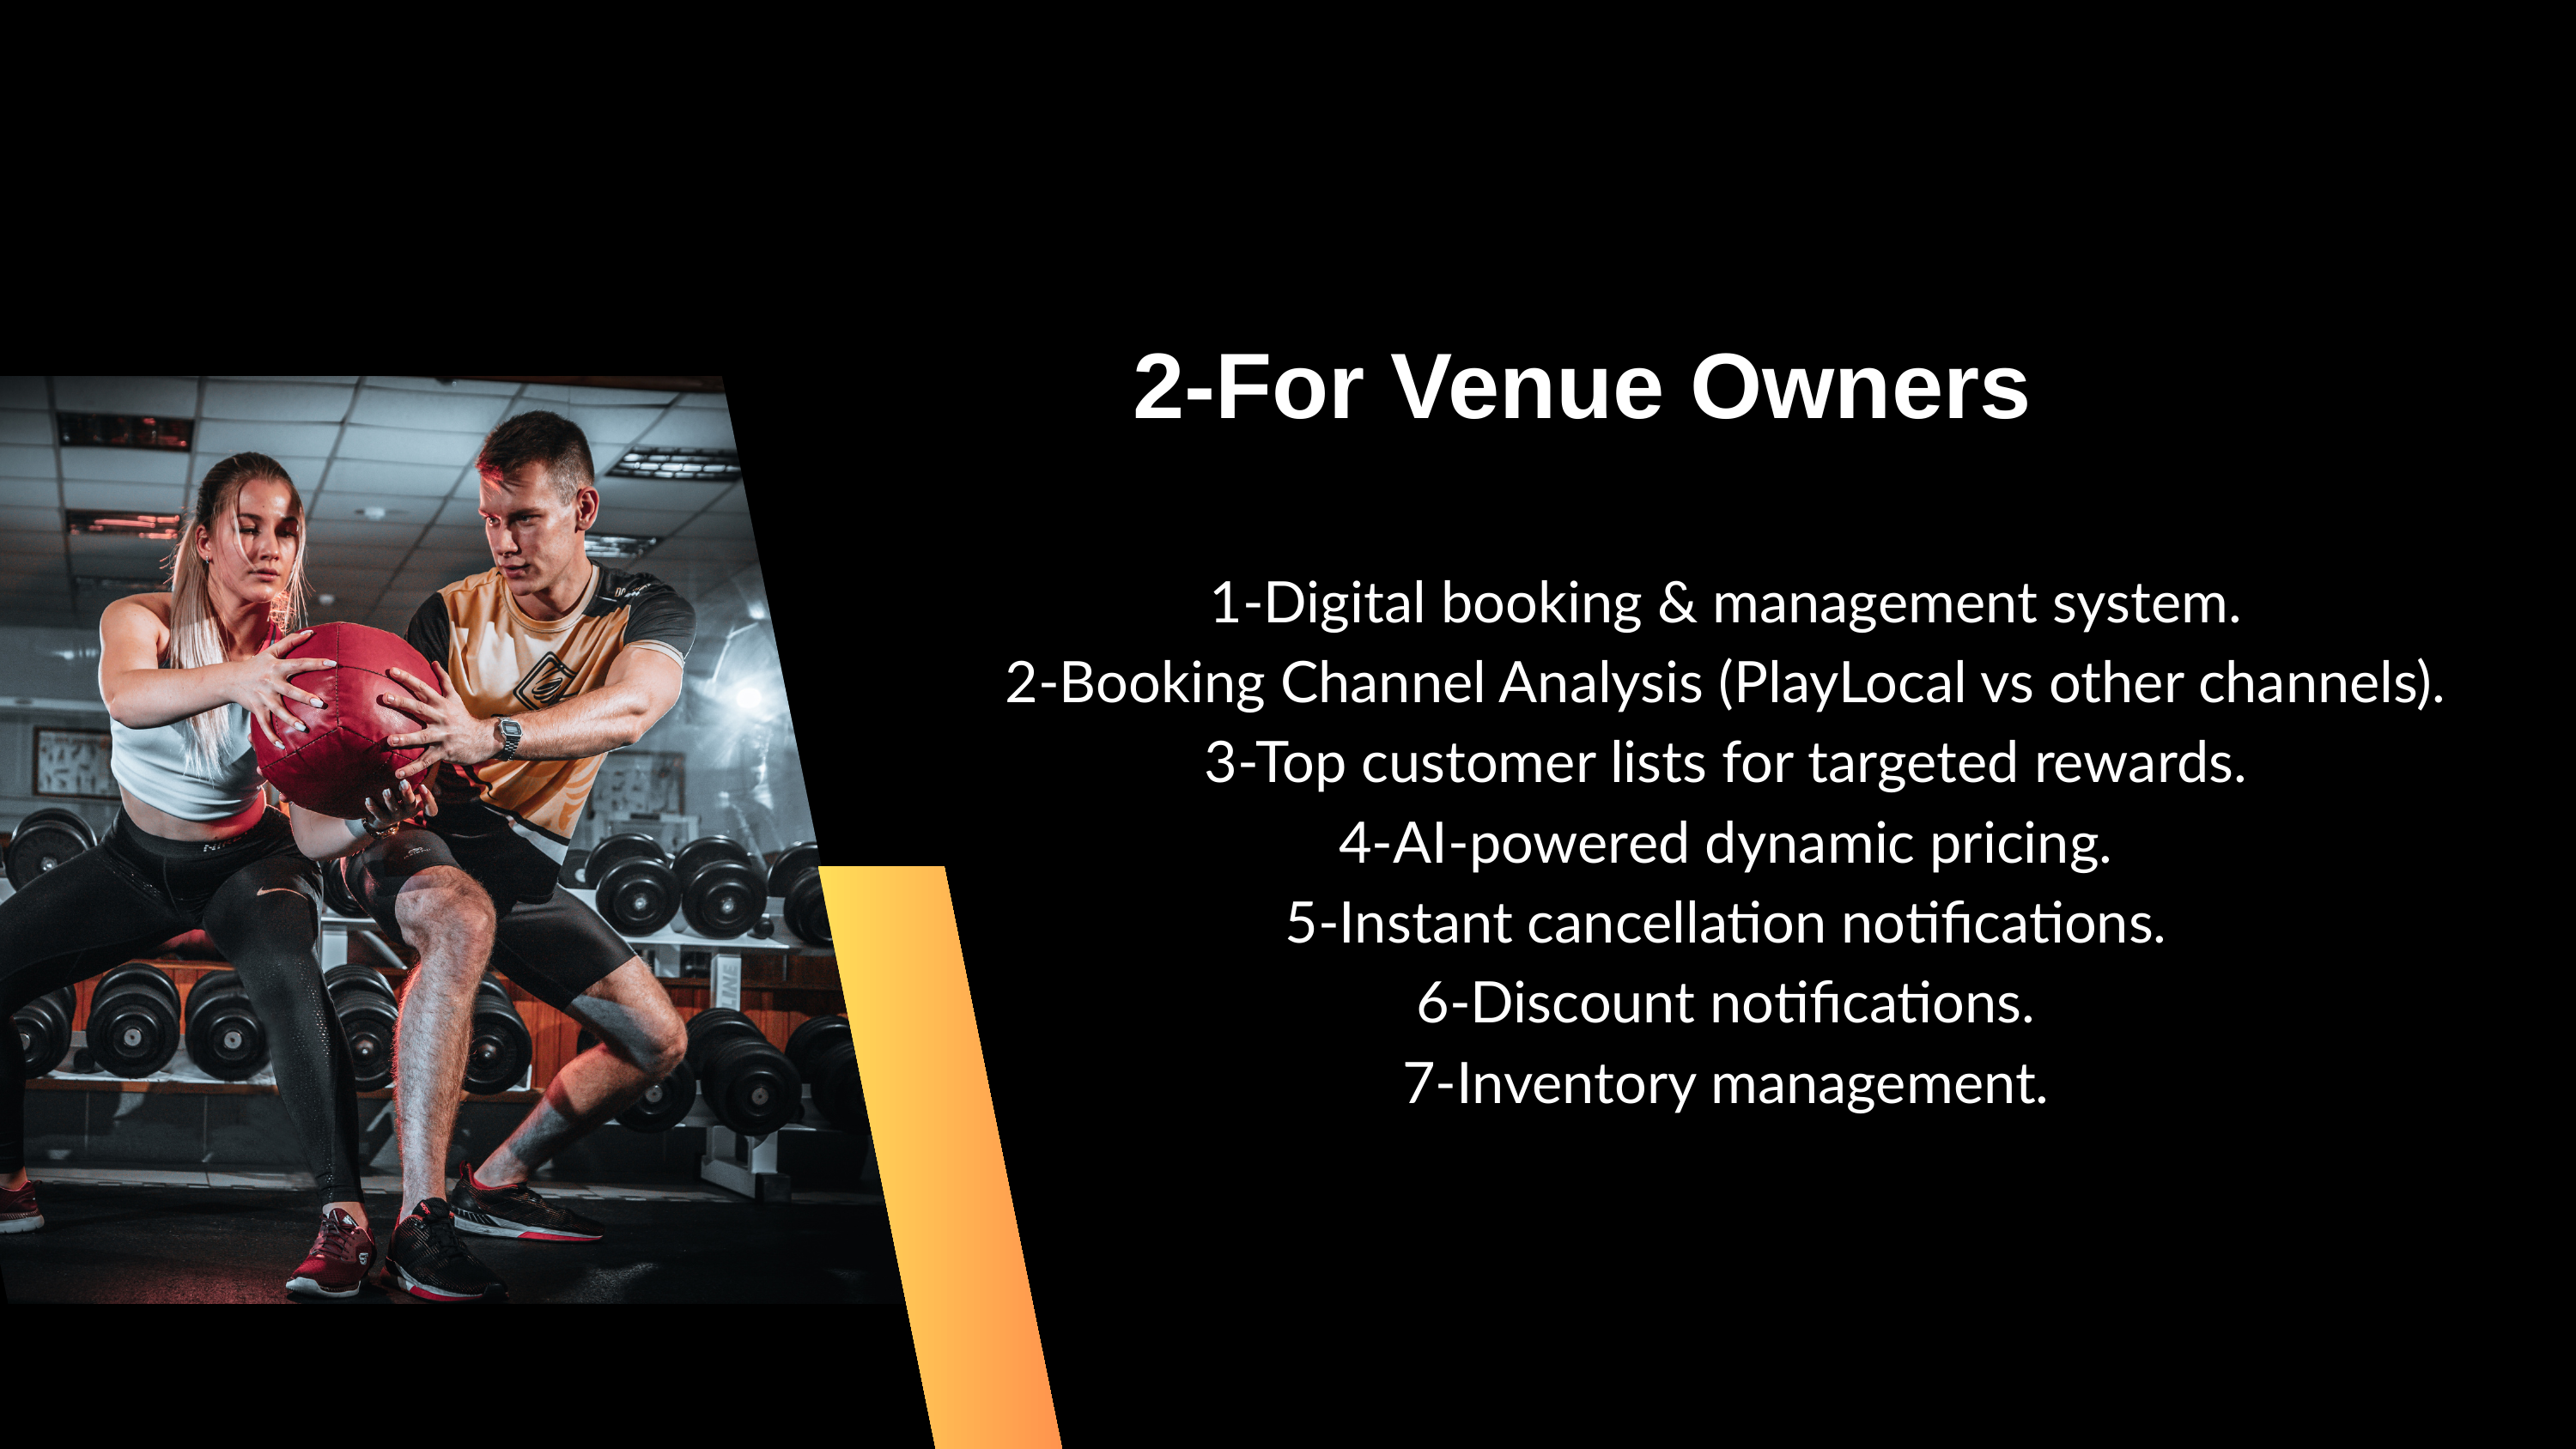

2-For Venue Owners

1-Digital booking & management system.
2-Booking Channel Analysis (PlayLocal vs other channels).
3-Top customer lists for targeted rewards.
4-AI-powered dynamic pricing.
5-Instant cancellation notifications.
6-Discount notifications.
7-Inventory management.